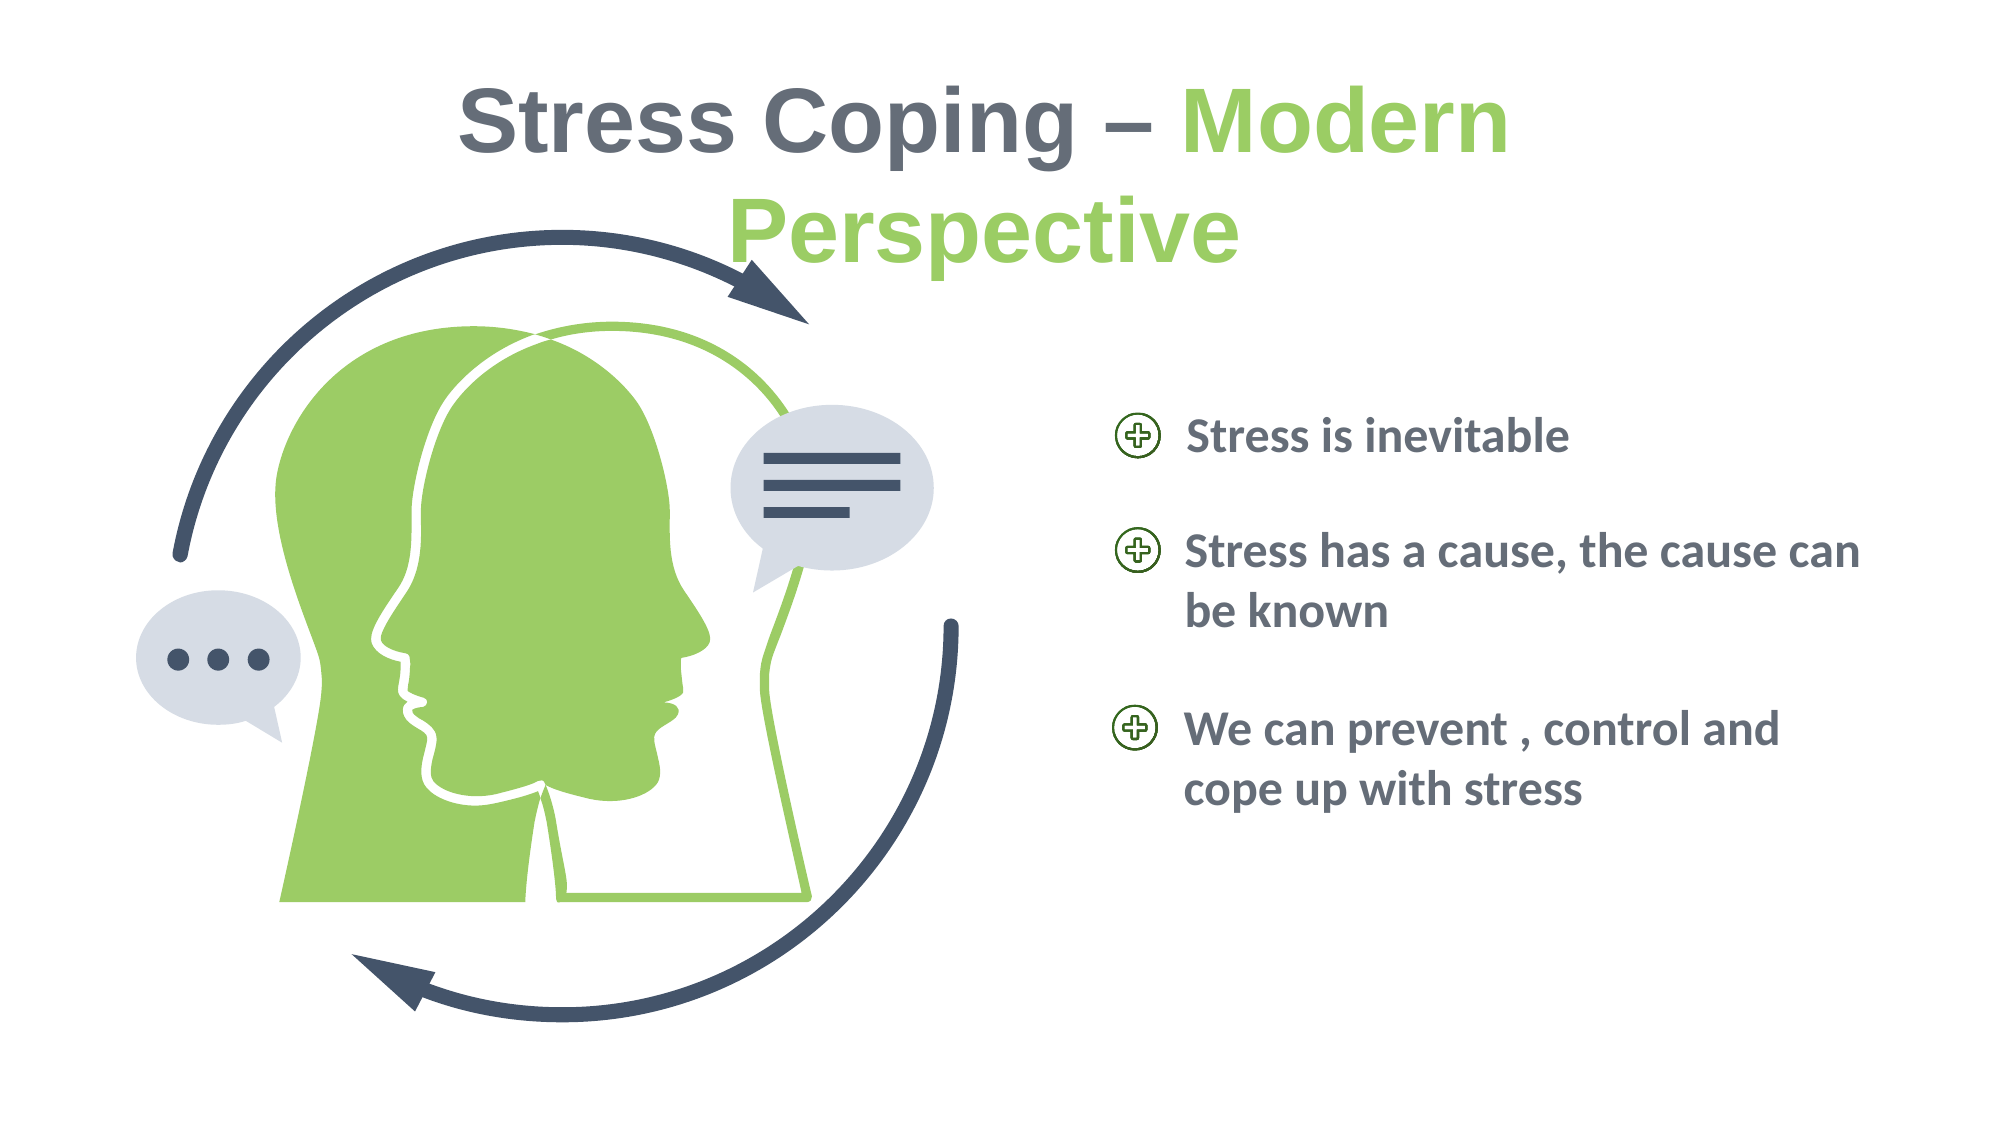

Stress Coping – Modern Perspective

Stress is inevitable

Stress has a cause, the cause can be known

We can prevent , control and cope up with stress